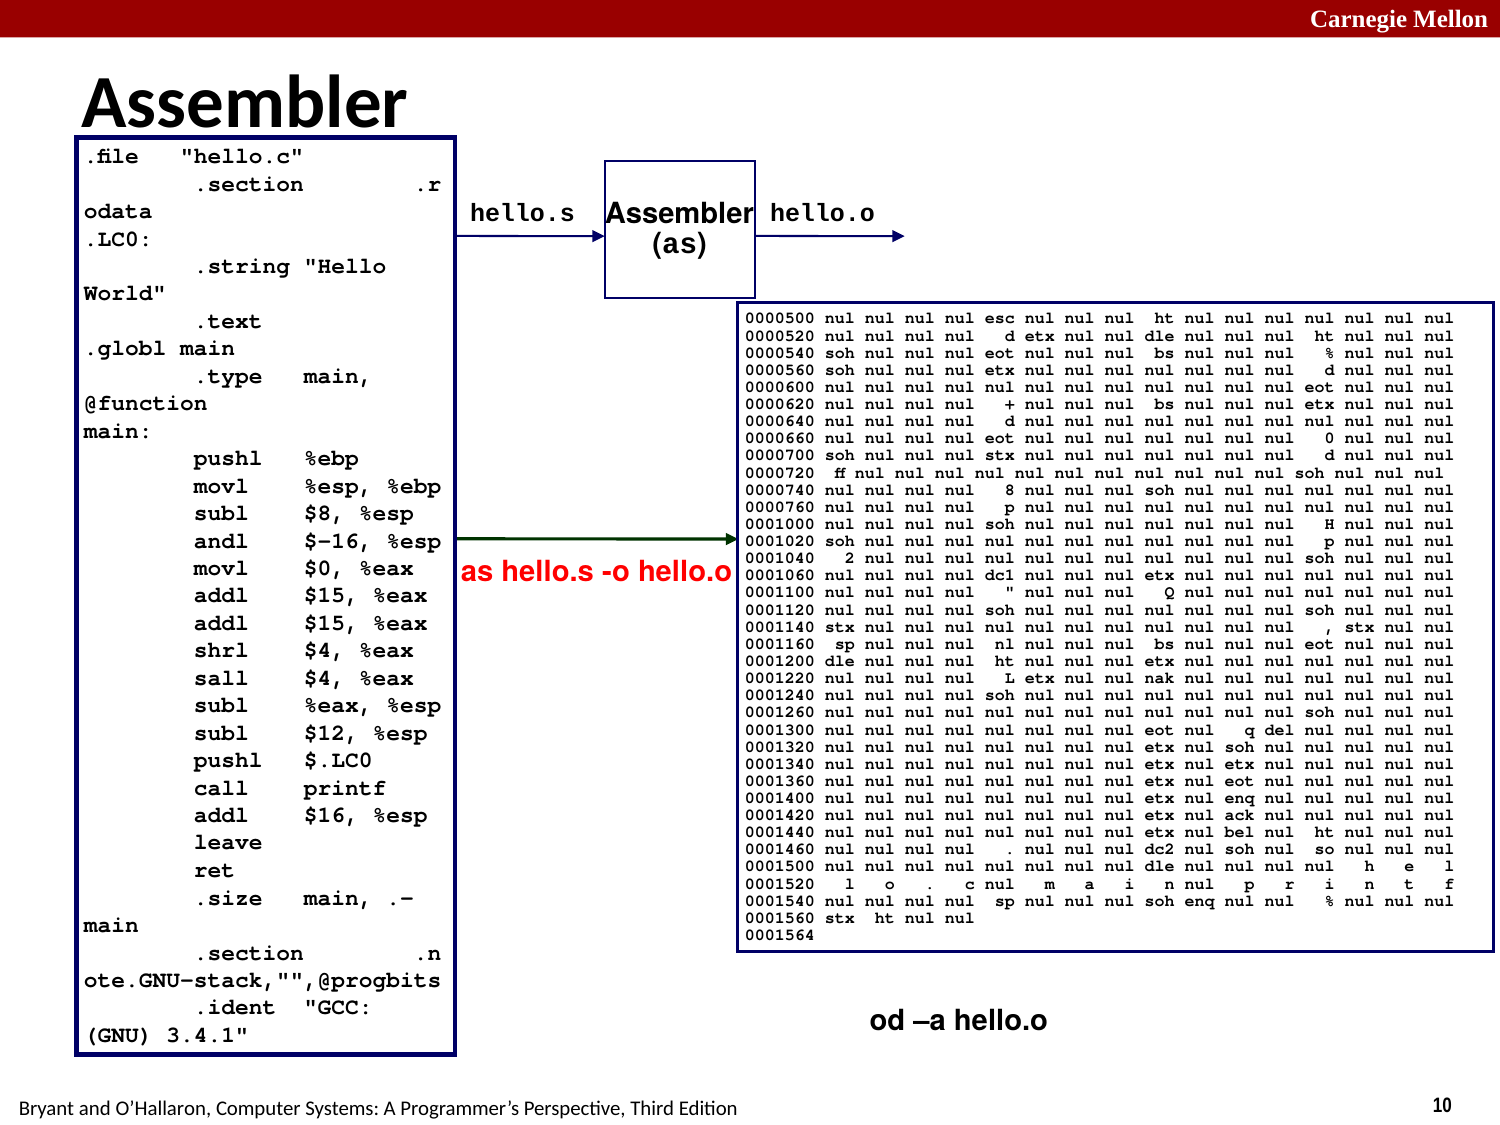

# Assembler
.file   "hello.c"
        .section        .rodata
.LC0:
        .string "Hello World"
        .text
.globl main
        .type   main, @function
main:
        pushl   %ebp
        movl    %esp, %ebp
        subl    $8, %esp
        andl    $-16, %esp
        movl    $0, %eax
        addl    $15, %eax
        addl    $15, %eax
        shrl    $4, %eax
        sall    $4, %eax
        subl    %eax, %esp
        subl    $12, %esp
        pushl   $.LC0
        call    printf
        addl    $16, %esp
        leave
        ret
        .size   main, .-main
        .section        .note.GNU-stack,"",@progbits
        .ident  "GCC: (GNU) 3.4.1"
Assembler
(as)‏
hello.s
hello.o

0000500 nul nul nul nul esc nul nul nul  ht nul nul nul nul nul nul nul
0000520 nul nul nul nul   d etx nul nul dle nul nul nul  ht nul nul nul
0000540 soh nul nul nul eot nul nul nul  bs nul nul nul   % nul nul nul
0000560 soh nul nul nul etx nul nul nul nul nul nul nul   d nul nul nul
0000600 nul nul nul nul nul nul nul nul nul nul nul nul eot nul nul nul
0000620 nul nul nul nul   + nul nul nul  bs nul nul nul etx nul nul nul
0000640 nul nul nul nul   d nul nul nul nul nul nul nul nul nul nul nul
0000660 nul nul nul nul eot nul nul nul nul nul nul nul   0 nul nul nul
0000700 soh nul nul nul stx nul nul nul nul nul nul nul   d nul nul nul
0000720  ff nul nul nul nul nul nul nul nul nul nul nul soh nul nul nul
0000740 nul nul nul nul   8 nul nul nul soh nul nul nul nul nul nul nul
0000760 nul nul nul nul   p nul nul nul nul nul nul nul nul nul nul nul
0001000 nul nul nul nul soh nul nul nul nul nul nul nul   H nul nul nul
0001020 soh nul nul nul nul nul nul nul nul nul nul nul   p nul nul nul
0001040   2 nul nul nul nul nul nul nul nul nul nul nul soh nul nul nul
0001060 nul nul nul nul dc1 nul nul nul etx nul nul nul nul nul nul nul
0001100 nul nul nul nul   " nul nul nul   Q nul nul nul nul nul nul nul
0001120 nul nul nul nul soh nul nul nul nul nul nul nul soh nul nul nul
0001140 stx nul nul nul nul nul nul nul nul nul nul nul   , stx nul nul
0001160  sp nul nul nul  nl nul nul nul  bs nul nul nul eot nul nul nul
0001200 dle nul nul nul  ht nul nul nul etx nul nul nul nul nul nul nul
0001220 nul nul nul nul   L etx nul nul nak nul nul nul nul nul nul nul
0001240 nul nul nul nul soh nul nul nul nul nul nul nul nul nul nul nul
0001260 nul nul nul nul nul nul nul nul nul nul nul nul soh nul nul nul
0001300 nul nul nul nul nul nul nul nul eot nul   q del nul nul nul nul
0001320 nul nul nul nul nul nul nul nul etx nul soh nul nul nul nul nul
0001340 nul nul nul nul nul nul nul nul etx nul etx nul nul nul nul nul
0001360 nul nul nul nul nul nul nul nul etx nul eot nul nul nul nul nul
0001400 nul nul nul nul nul nul nul nul etx nul enq nul nul nul nul nul
0001420 nul nul nul nul nul nul nul nul etx nul ack nul nul nul nul nul
0001440 nul nul nul nul nul nul nul nul etx nul bel nul  ht nul nul nul
0001460 nul nul nul nul   . nul nul nul dc2 nul soh nul  so nul nul nul
0001500 nul nul nul nul nul nul nul nul dle nul nul nul nul   h   e   l
0001520   l   o   .   c nul   m   a   i   n nul   p   r   i   n   t   f
0001540 nul nul nul nul  sp nul nul nul soh enq nul nul   % nul nul nul
0001560 stx  ht nul nul
0001564

as hello.s -o hello.o

od –a hello.o